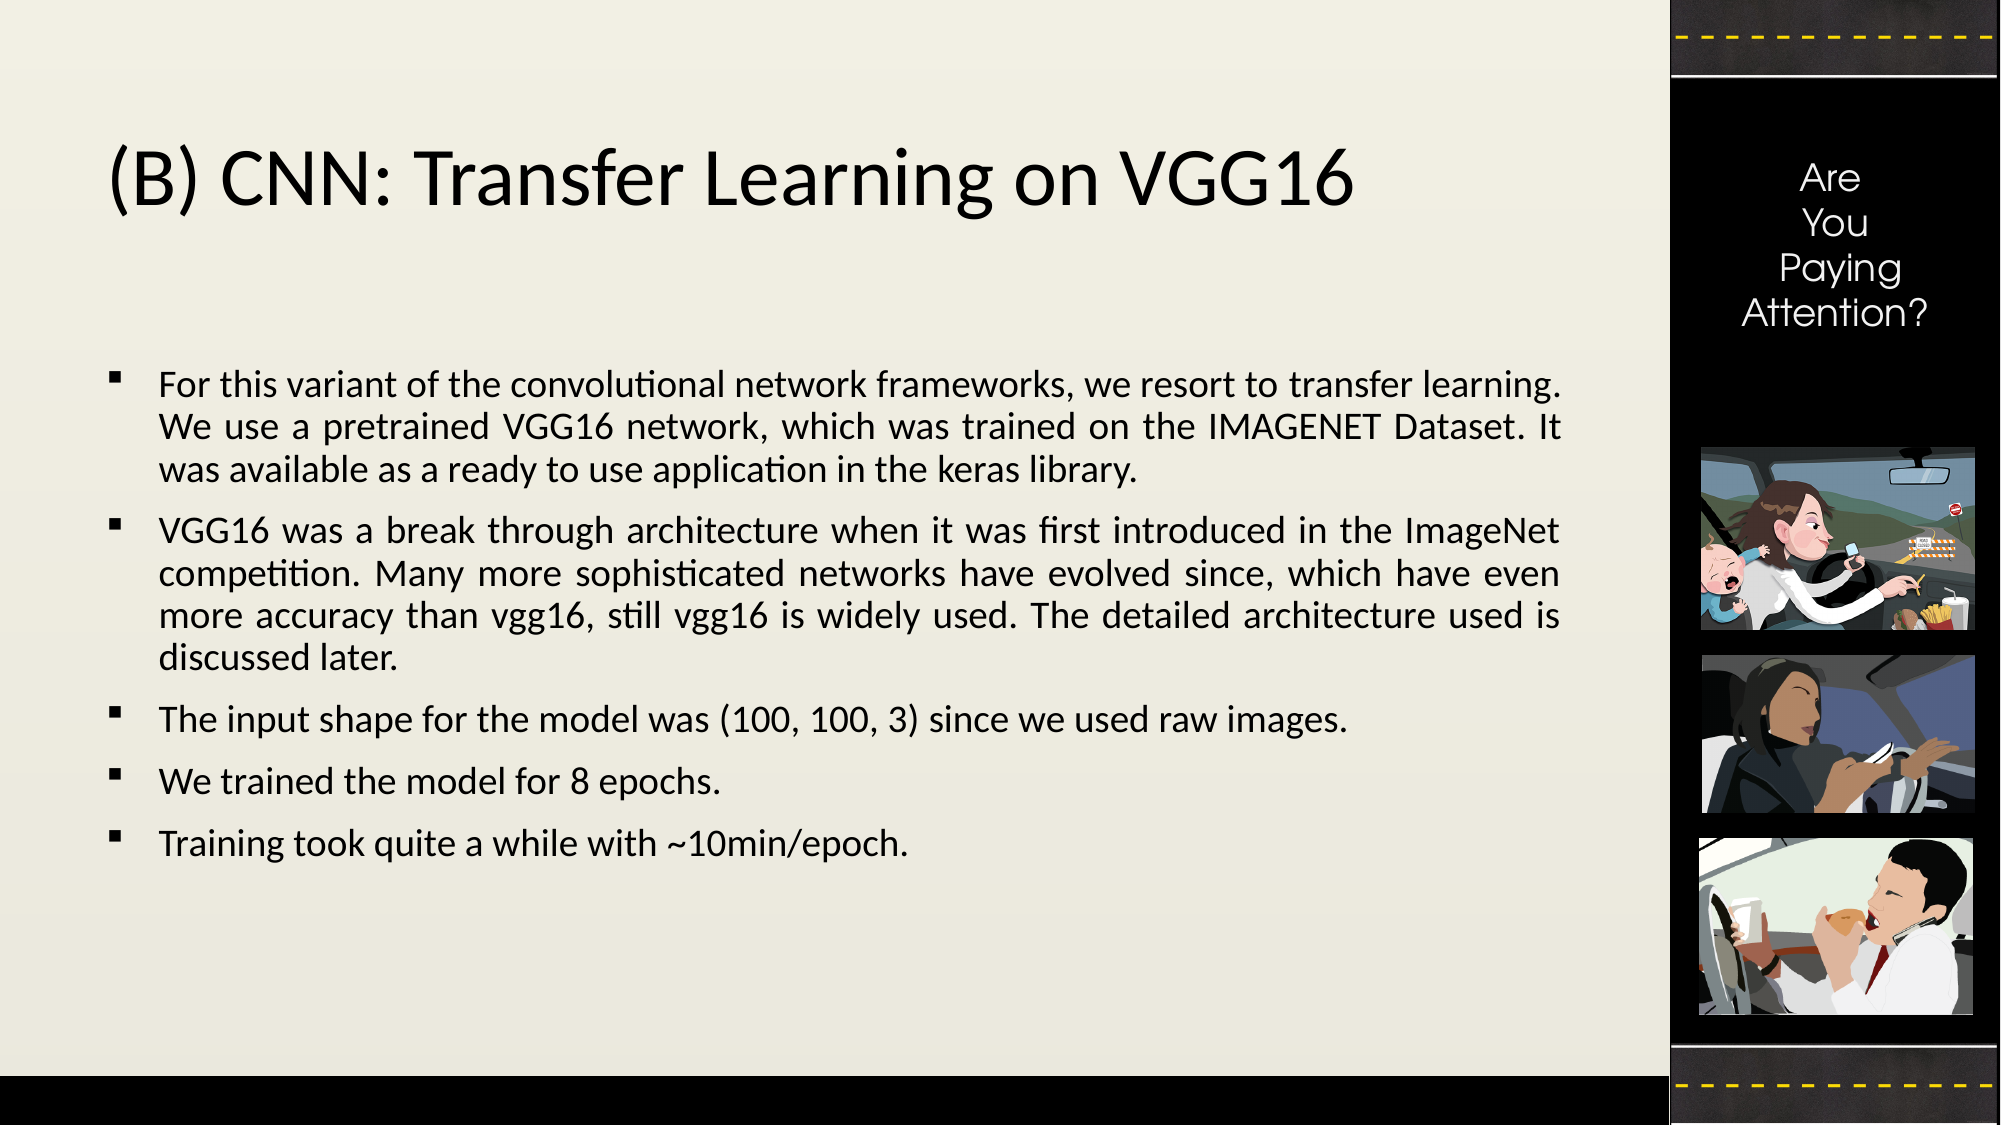

# (B) CNN: Transfer Learning on VGG16
For this variant of the convolutional network frameworks, we resort to transfer learning. We use a pretrained VGG16 network, which was trained on the IMAGENET Dataset. It was available as a ready to use application in the keras library.
VGG16 was a break through architecture when it was first introduced in the ImageNet competition. Many more sophisticated networks have evolved since, which have even more accuracy than vgg16, still vgg16 is widely used. The detailed architecture used is discussed later.
The input shape for the model was (100, 100, 3) since we used raw images.
We trained the model for 8 epochs.
Training took quite a while with ~10min/epoch.